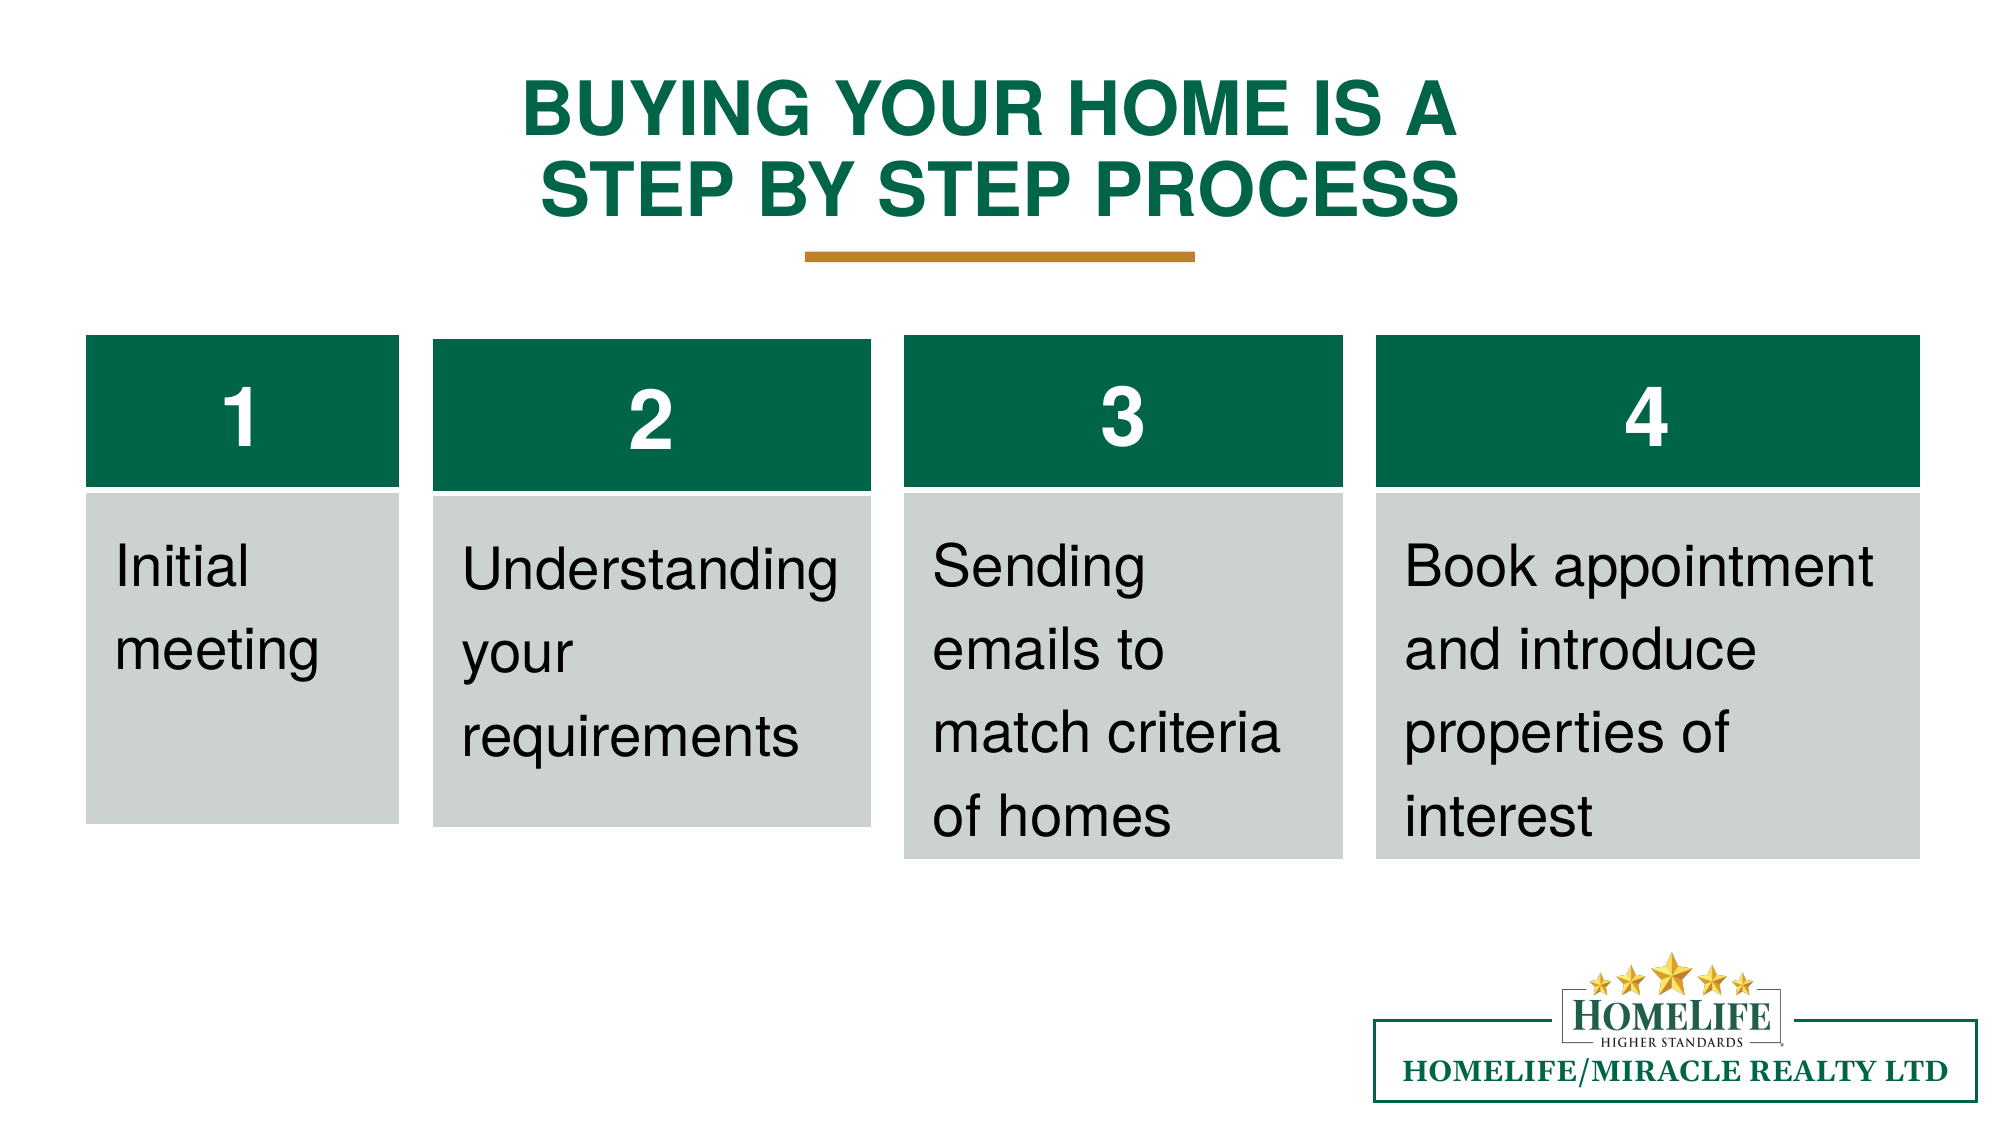

BUYING YOUR HOME IS A
STEP BY STEP PROCESS
| 1 |
| --- |
| Initial meeting |
| 3 |
| --- |
| Sending emails to match criteria of homes |
| 4 |
| --- |
| Book appointment and introduce properties of interest |
| 2 |
| --- |
| Understanding your requirements |